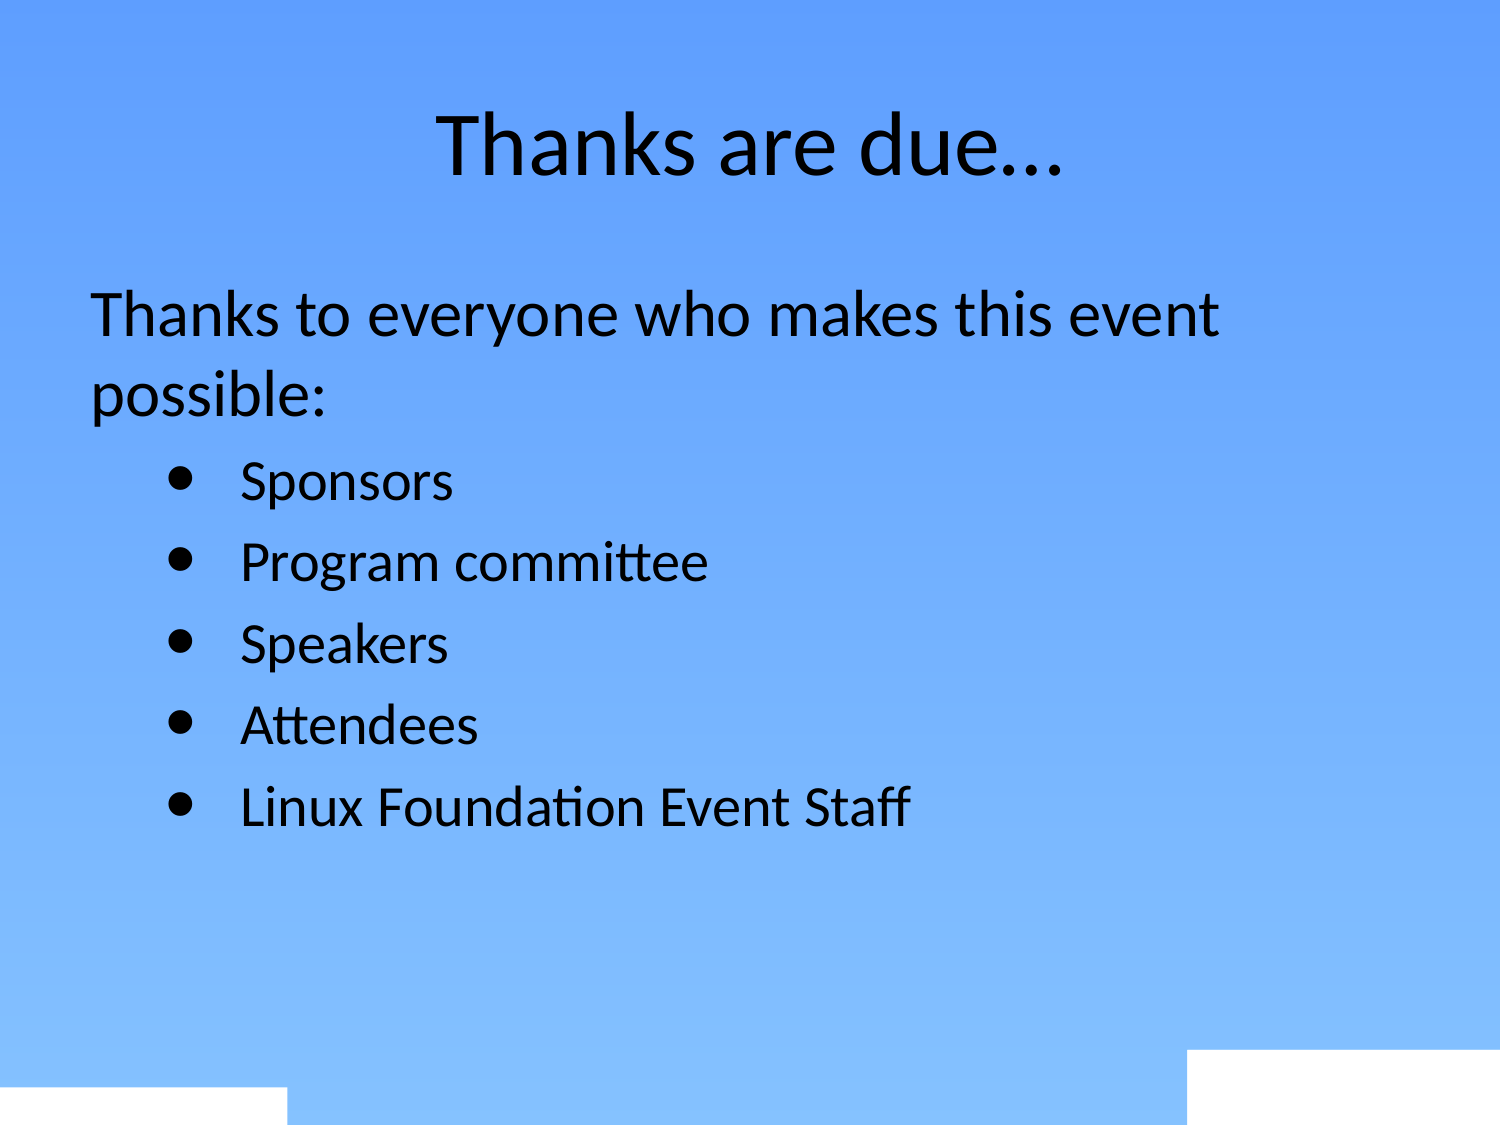

# Thanks are due…
Thanks to everyone who makes this event possible:
Sponsors
Program committee
Speakers
Attendees
Linux Foundation Event Staff